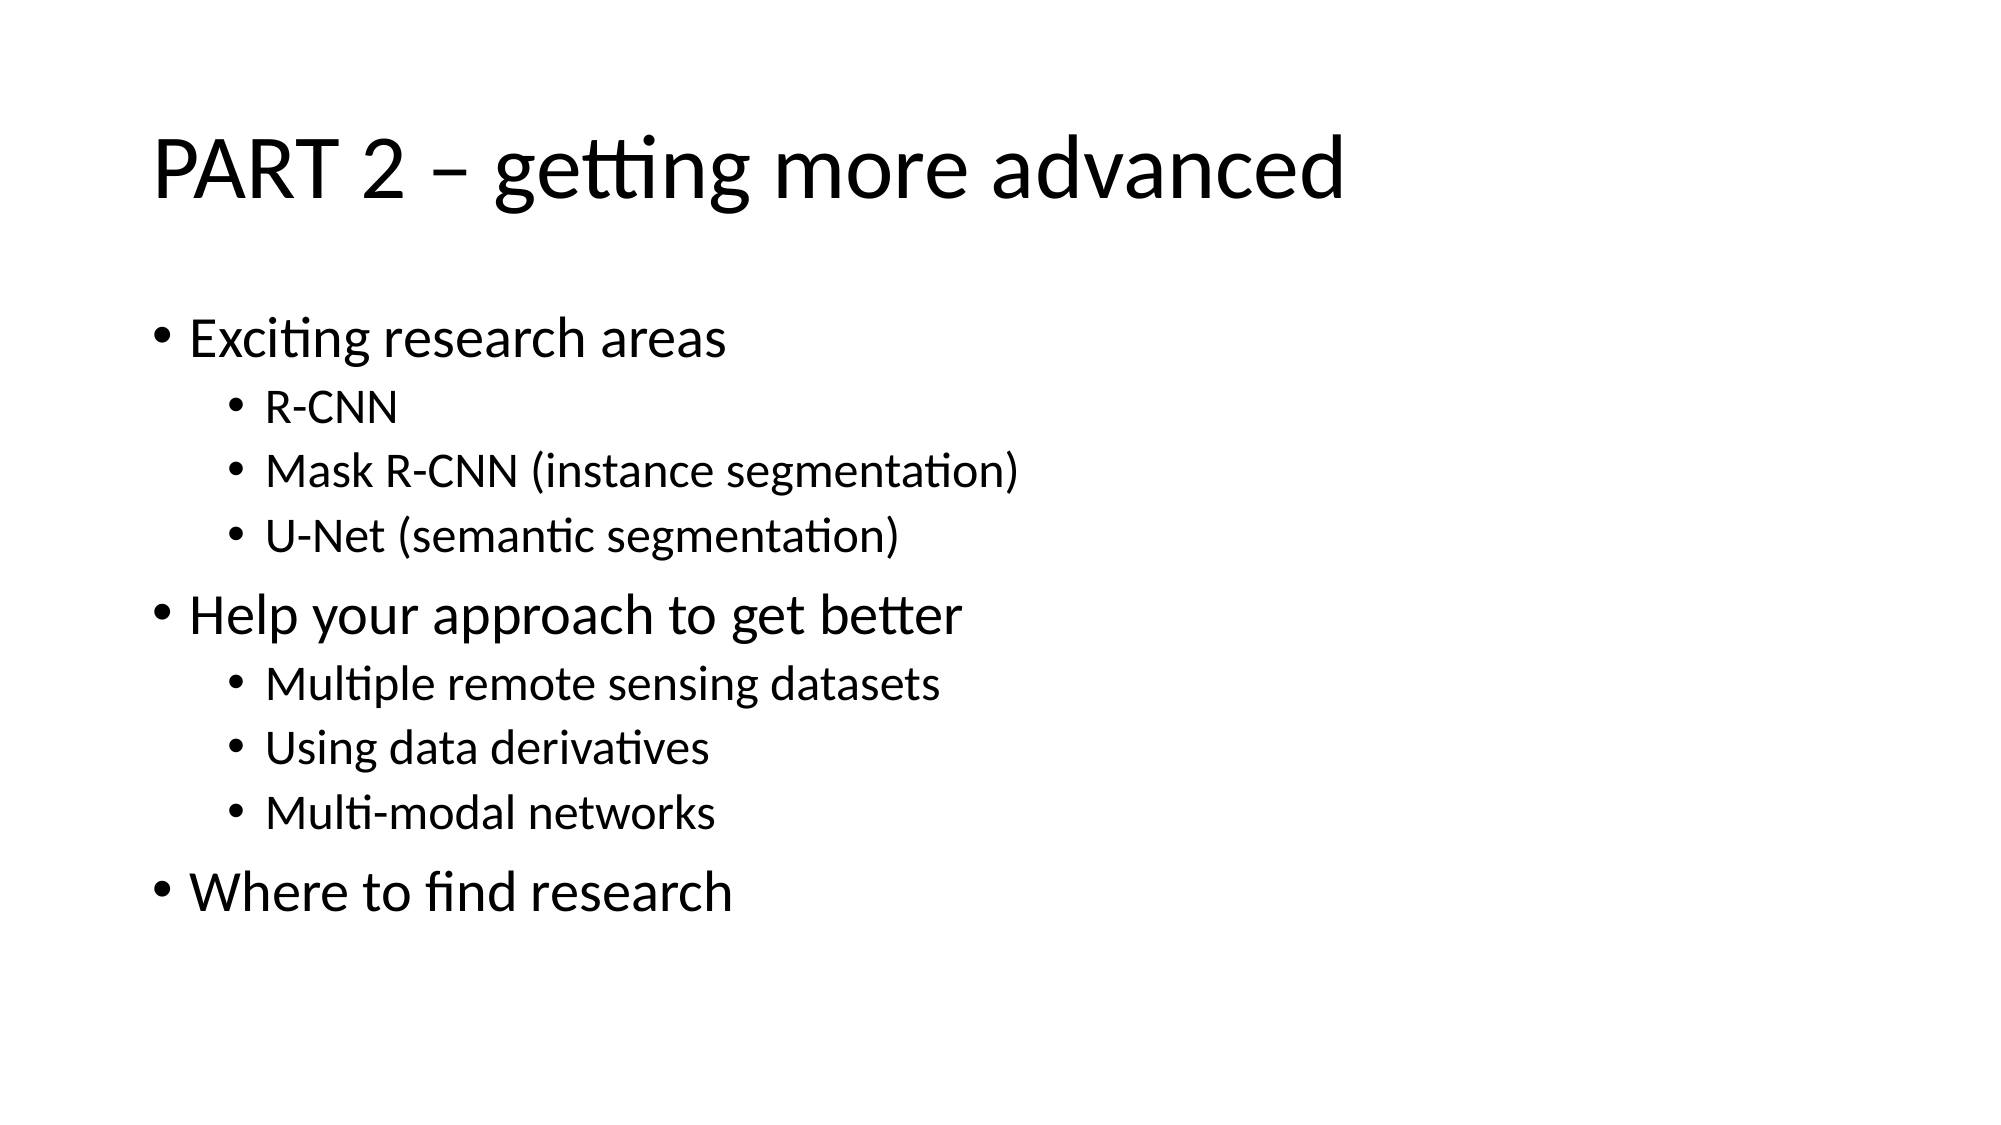

# PART 2 – getting more advanced
Exciting research areas
R-CNN
Mask R-CNN (instance segmentation)
U-Net (semantic segmentation)
Help your approach to get better
Multiple remote sensing datasets
Using data derivatives
Multi-modal networks
Where to find research